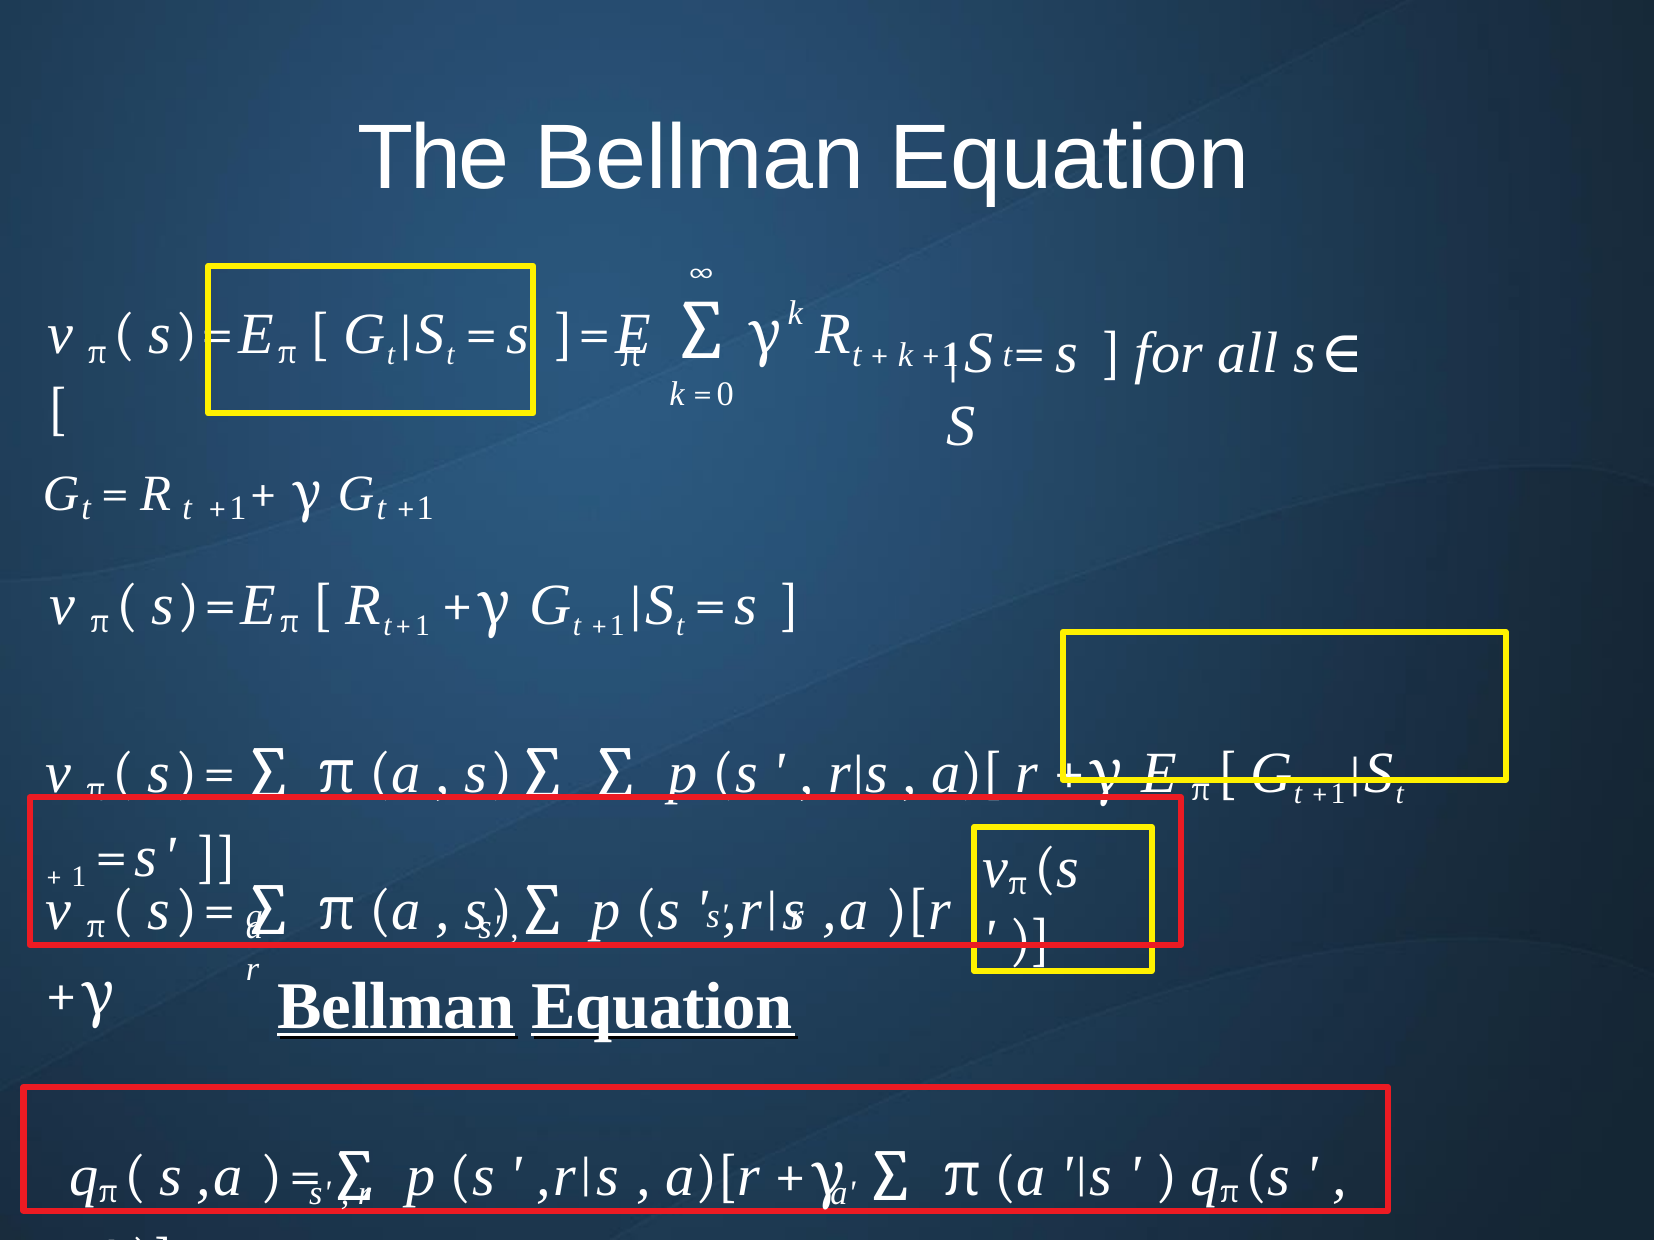

# The Bellman Equation
∞
∑
k =0

k
γ	R
v π ( s)=Eπ [ Gt|St =s ]=E	[
|S =s ] for all s∈ S
π
t + k +1	t
Gt =Rt +1+ γ Gt +1
v π ( s)=Eπ [ Rt+1 +γ Gt +1|St =s ]
v π ( s)=∑ π (a , s)∑ ∑ p (s ' , r|s , a)[ r +γ E π [ Gt +1|St +1=s' ]]
a	s'	r

v π ( s)=∑ π (a , s)∑ p (s ' ,r|s ,a )[r +γ
vπ (s ' )]
a	s' , r
Bellman Equation
qπ ( s ,a )=∑ p (s ' ,r|s , a)[r +γ ∑ π (a '|s ' ) qπ (s ' , a' )]

s' , r	a'